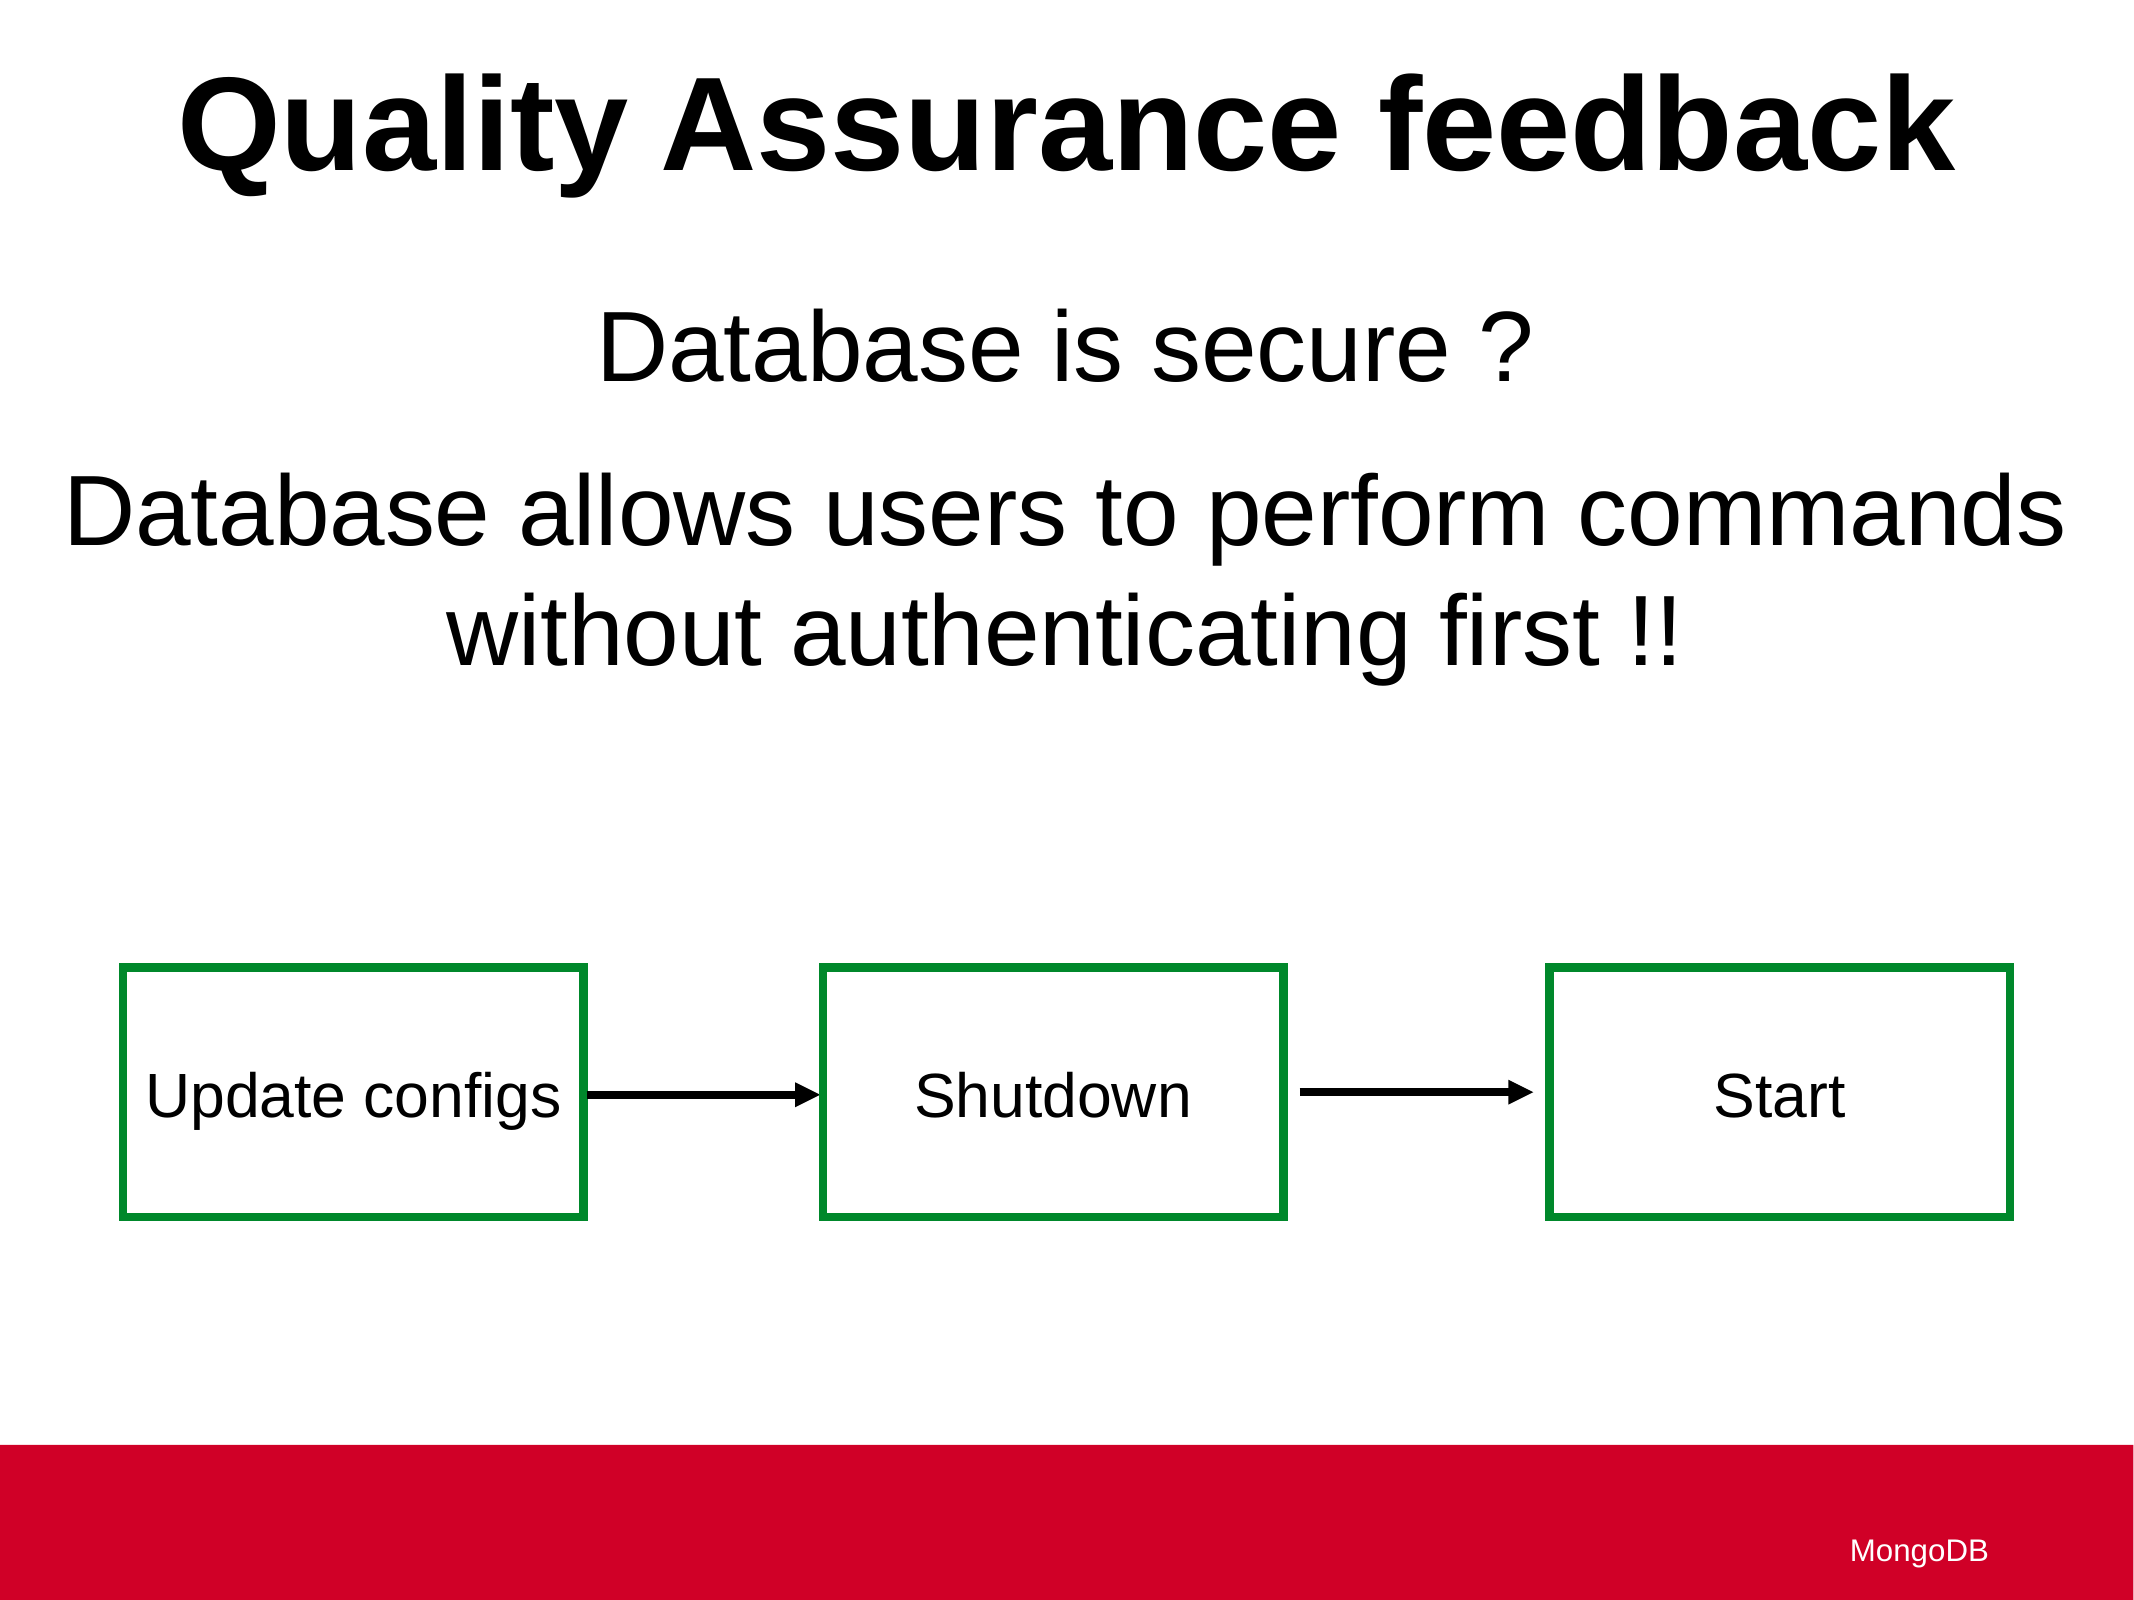

Quality Assurance feedback
Database is secure ?
Database allows users to perform commands without authenticating first !!
Update configs
Shutdown
Start

109